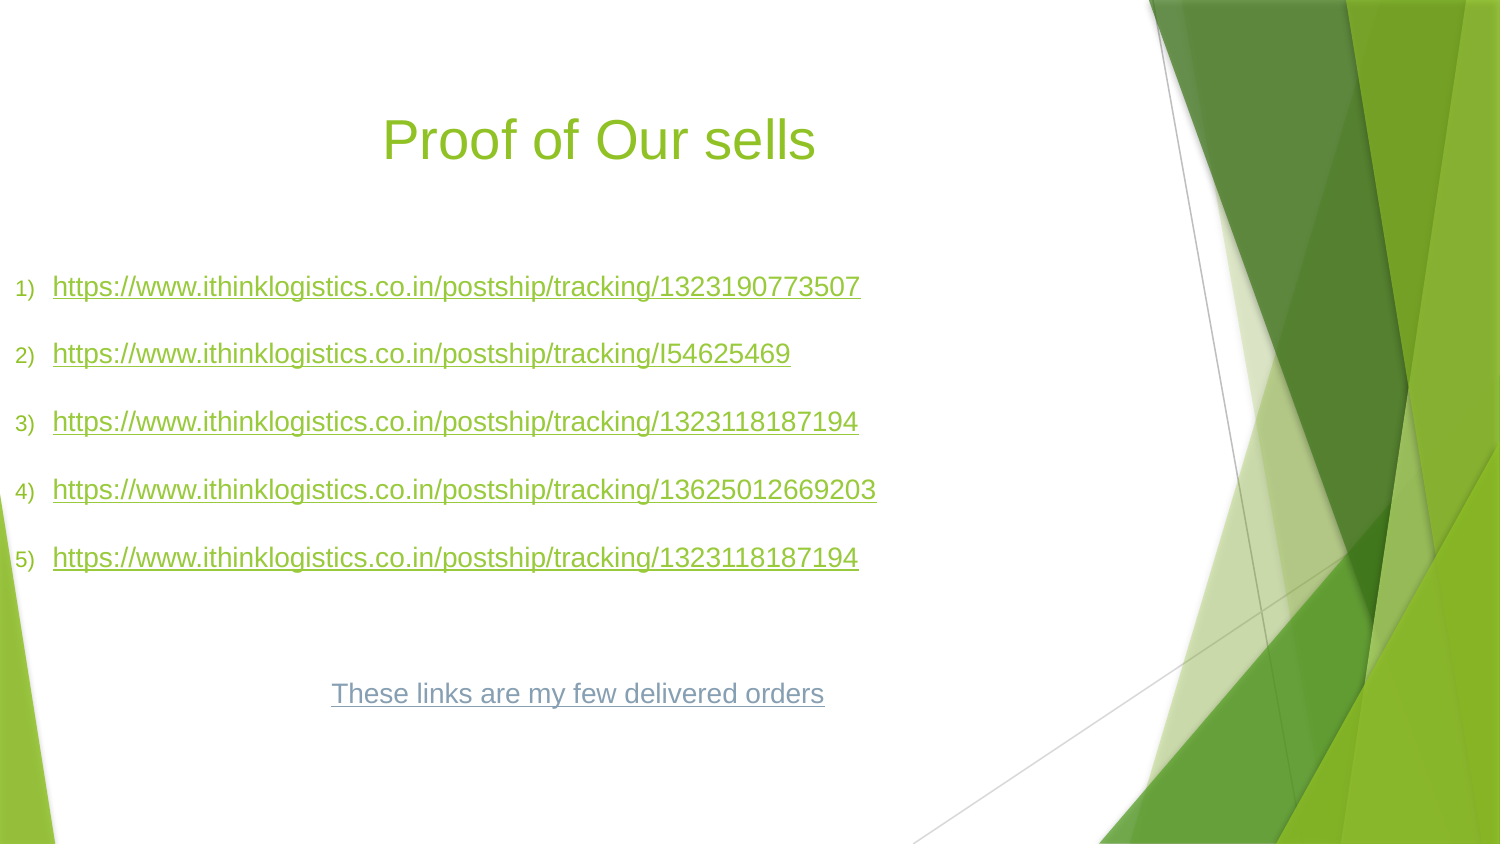

Proof of Our sells
Some links, AWS Id’s products which has been already delivered to my customers/.
https://www.ithinklogistics.co.in/postship/tracking/1323190773507
https://www.ithinklogistics.co.in/postship/tracking/I54625469
https://www.ithinklogistics.co.in/postship/tracking/1323118187194
https://www.ithinklogistics.co.in/postship/tracking/13625012669203
https://www.ithinklogistics.co.in/postship/tracking/1323118187194

These links are my few delivered orders